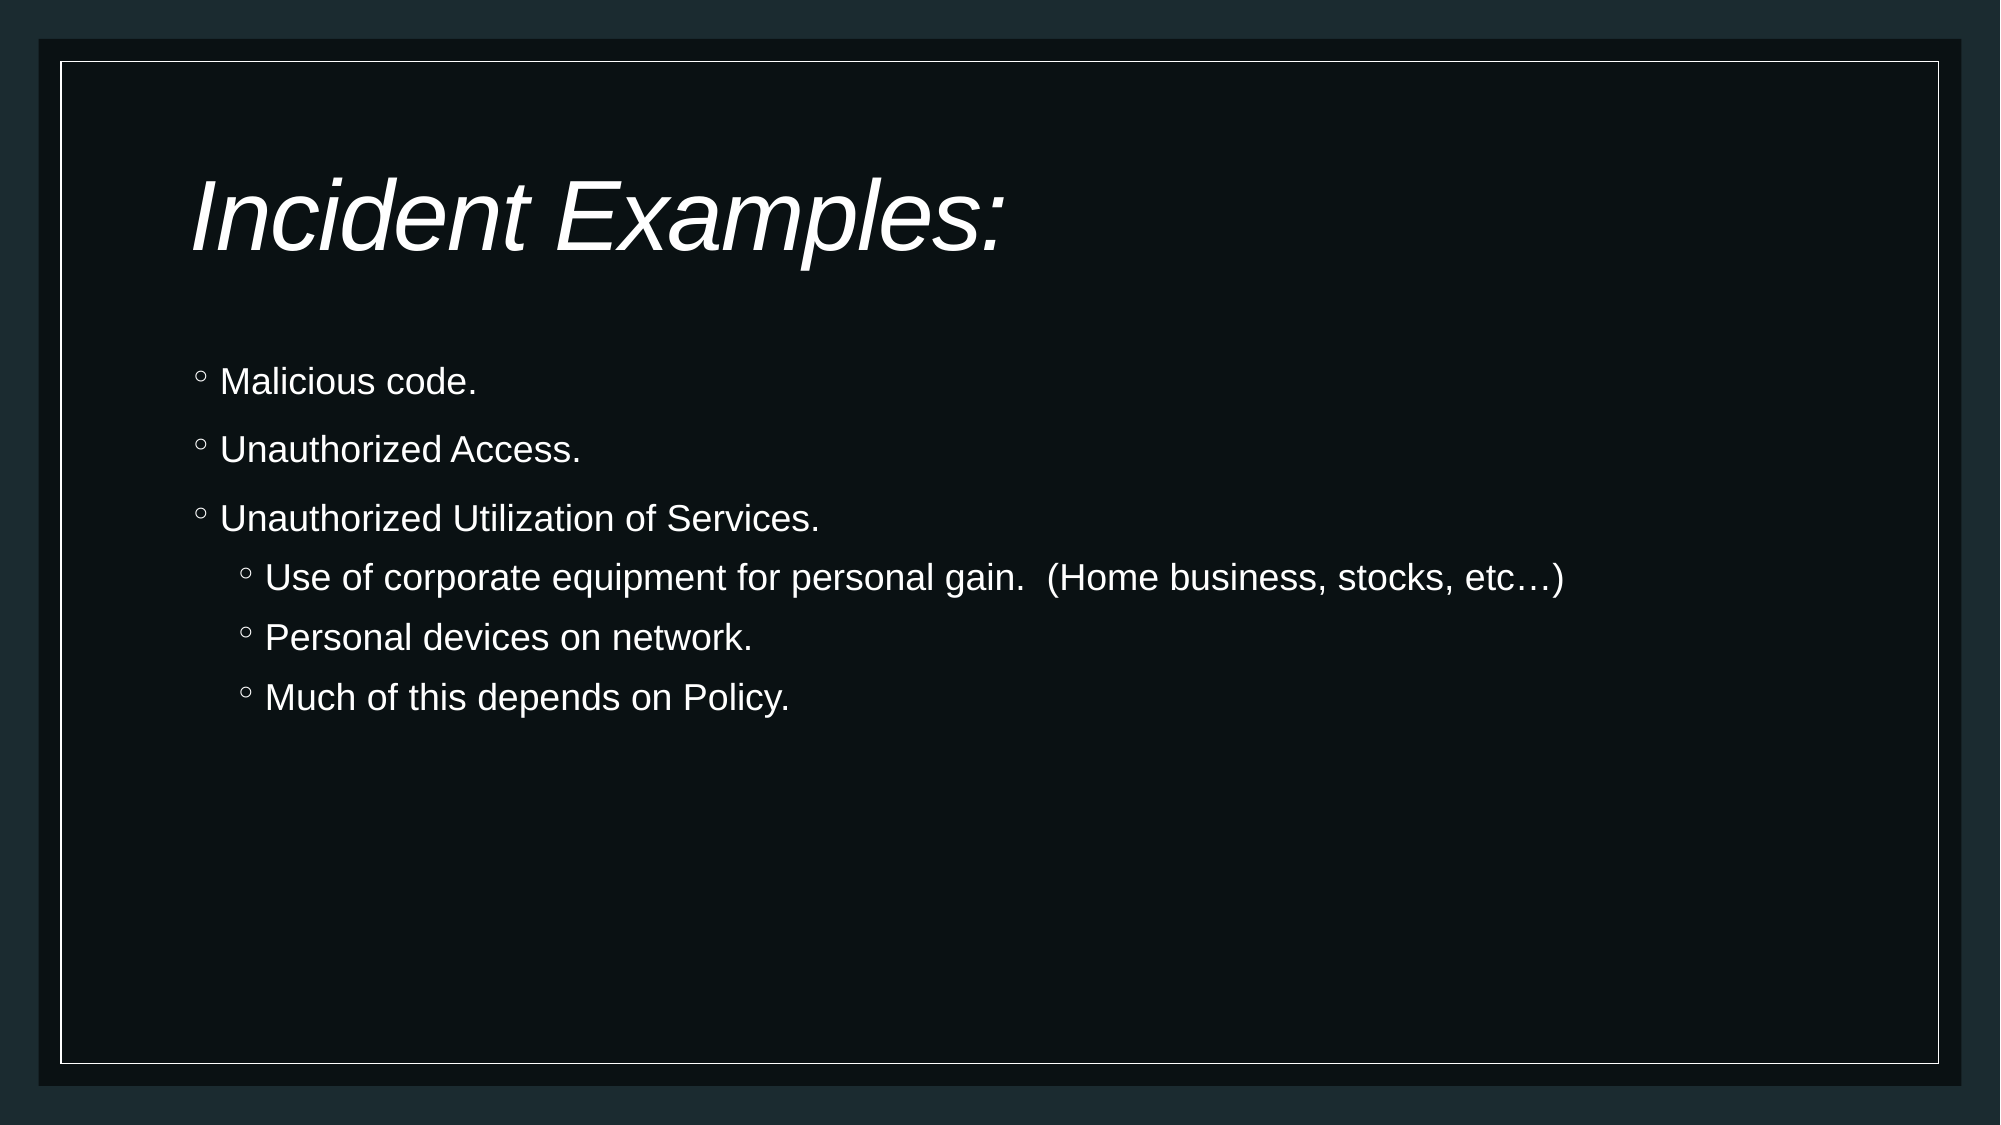

# Incident Examples:
Malicious code.
Unauthorized Access.
Unauthorized Utilization of Services.
Use of corporate equipment for personal gain.  (Home business, stocks, etc…)
Personal devices on network.
Much of this depends on Policy.